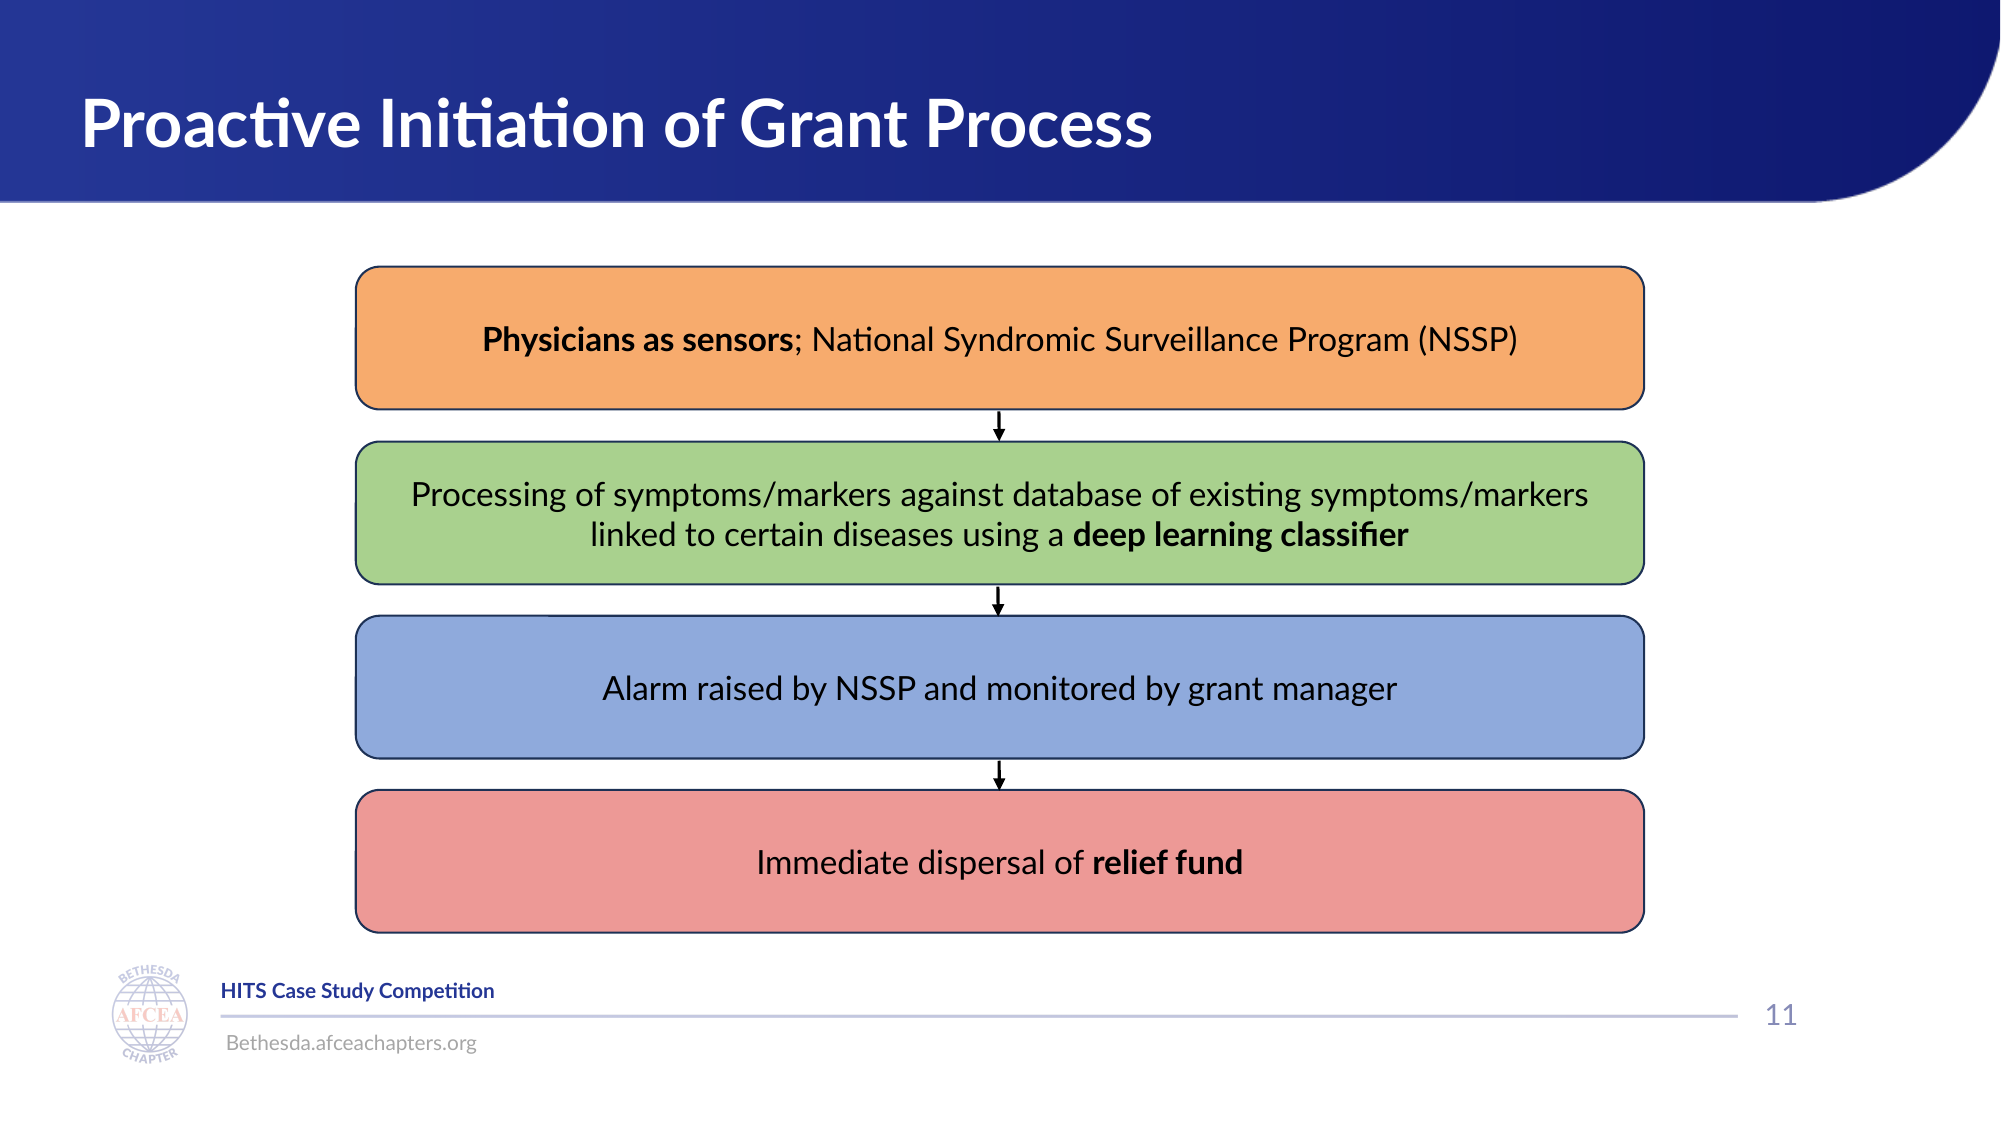

Proactive Initiation of Grant Process
Physicians as sensors; National Syndromic Surveillance Program (NSSP)

Processing of symptoms/markers against database of existing symptoms/markers linked to certain diseases using a deep learning classifier

Alarm raised by NSSP and monitored by grant manager
Immediate dispersal of relief fund
11